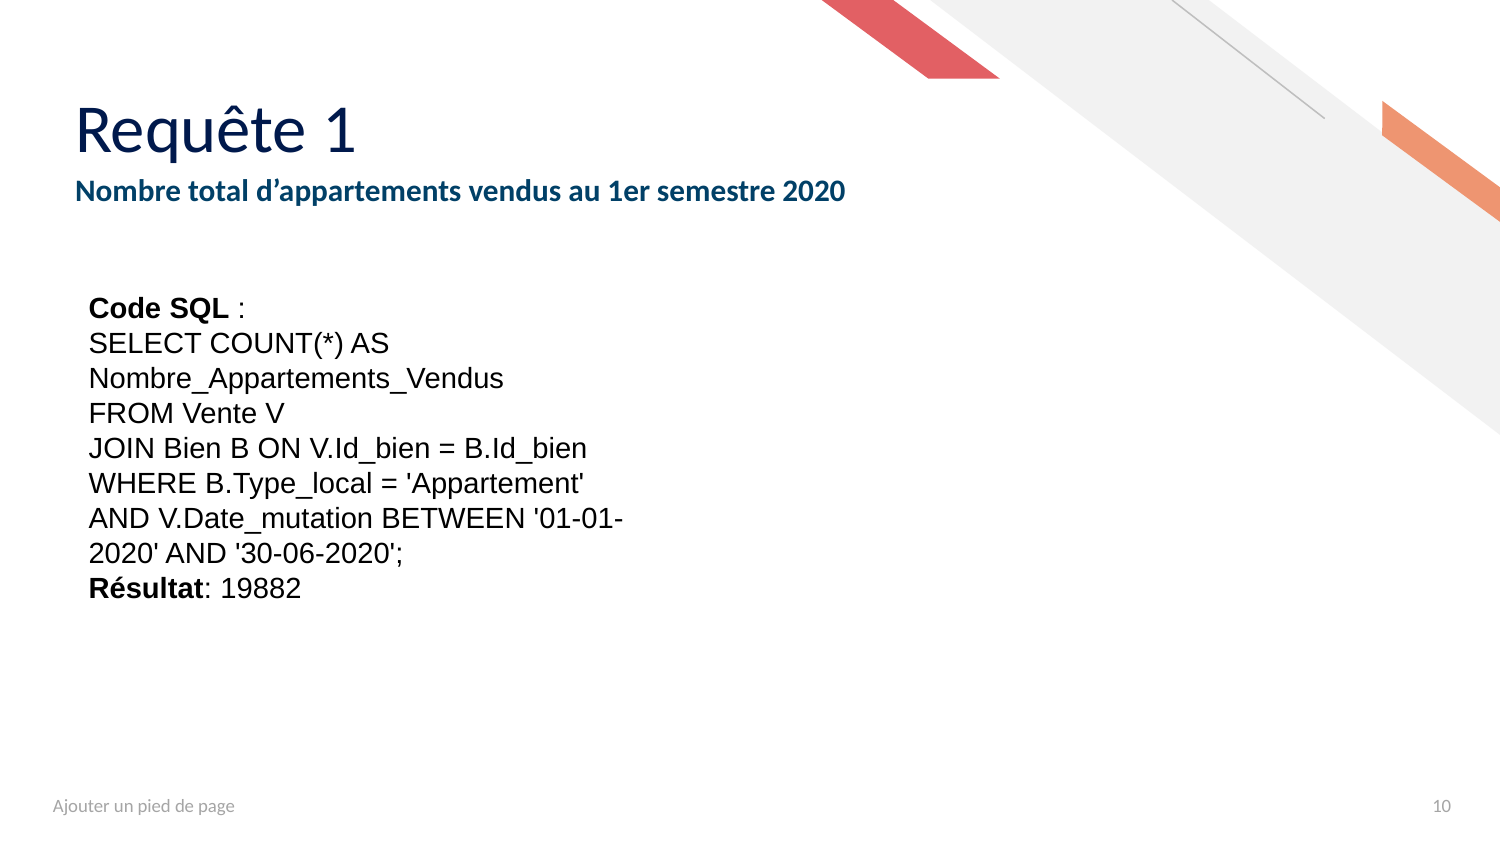

# Requête 1
Nombre total d’appartements vendus au 1er semestre 2020
Code SQL :
SELECT COUNT(*) AS Nombre_Appartements_Vendus
FROM Vente V
JOIN Bien B ON V.Id_bien = B.Id_bien
WHERE B.Type_local = 'Appartement'
AND V.Date_mutation BETWEEN '01-01-2020' AND '30-06-2020';
Résultat: 19882
Ajouter un pied de page
10